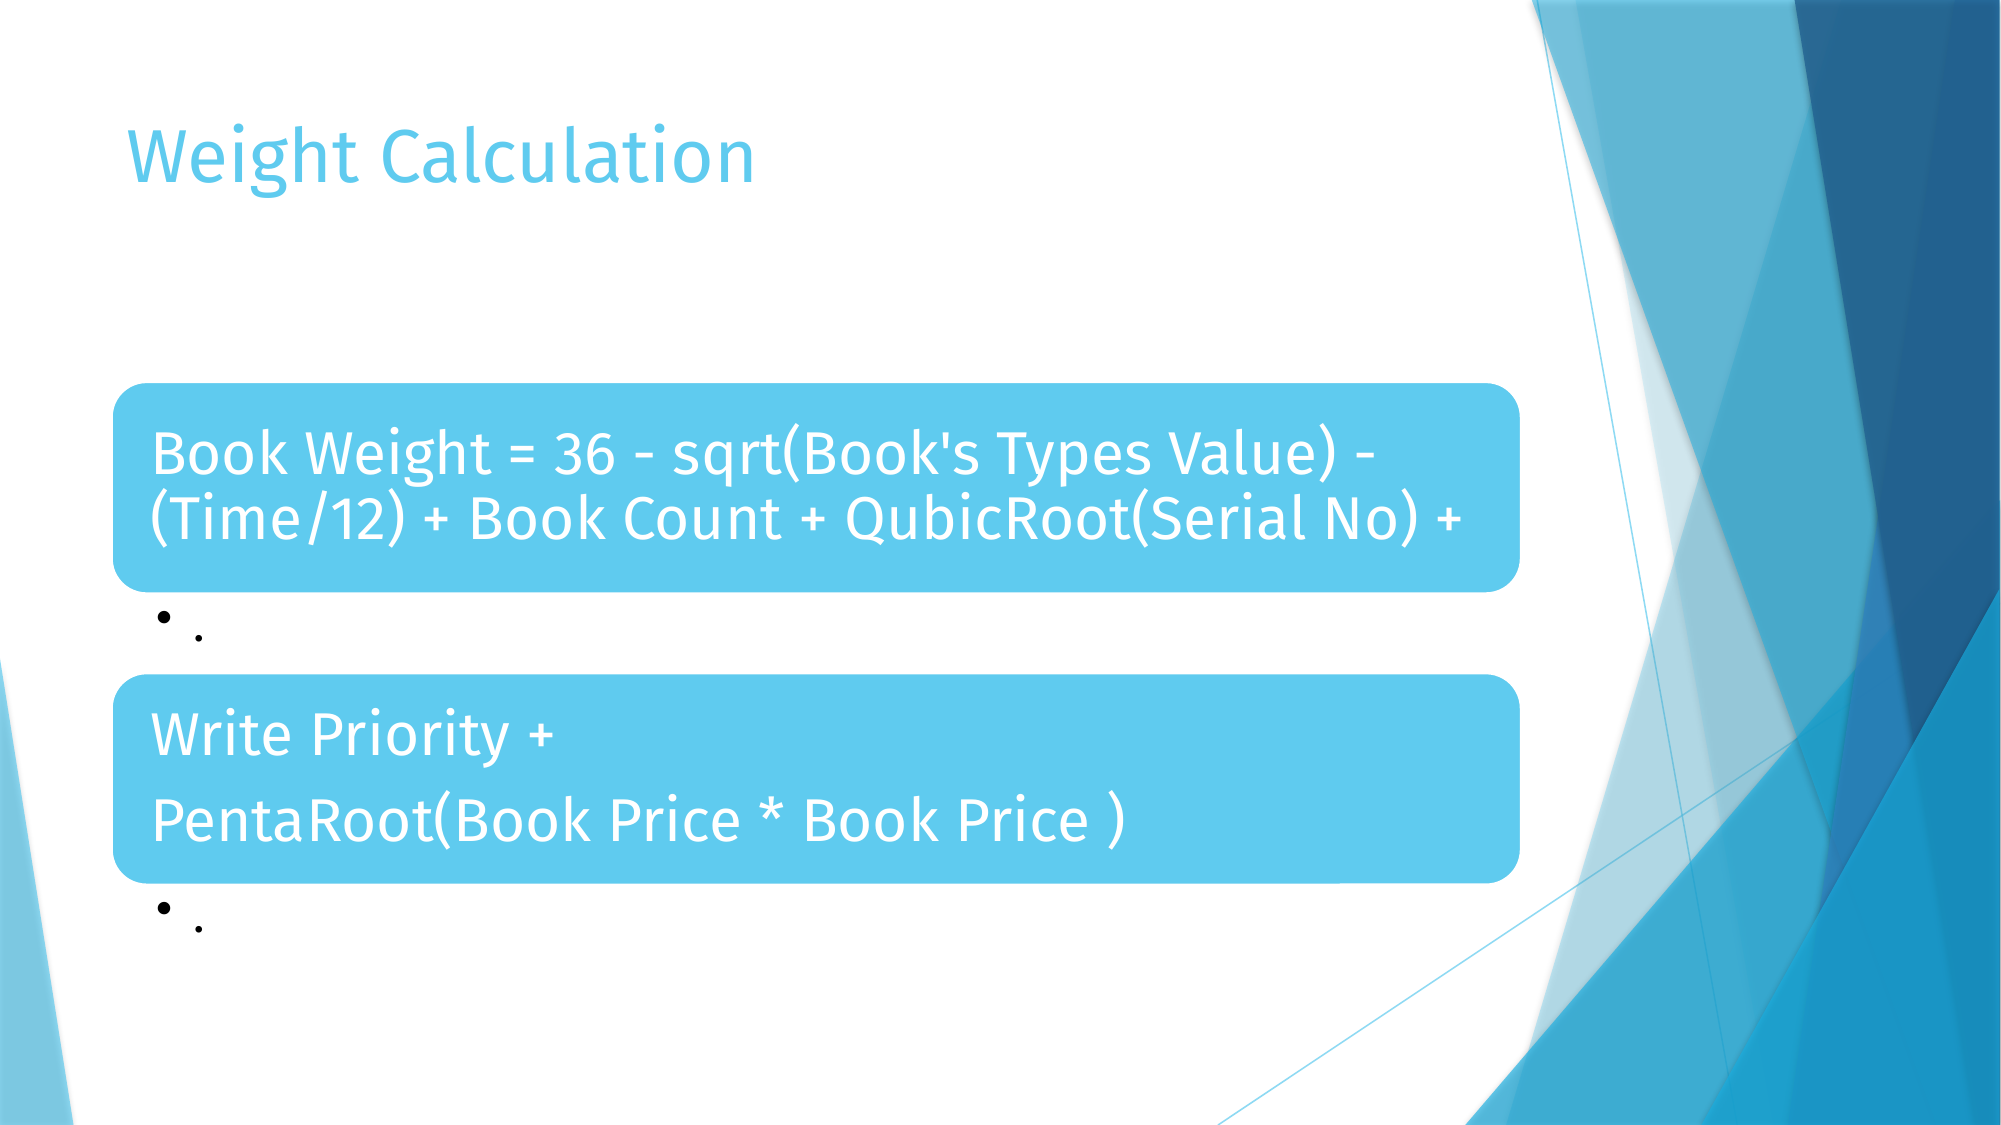

# Weight Calculation
Book Weight = 36 - sqrt(Book's Types Value) - (Time/12) + Book Count + QubicRoot(Serial No) +
.
Write Priority +
PentaRoot(Book Price * Book Price )
.